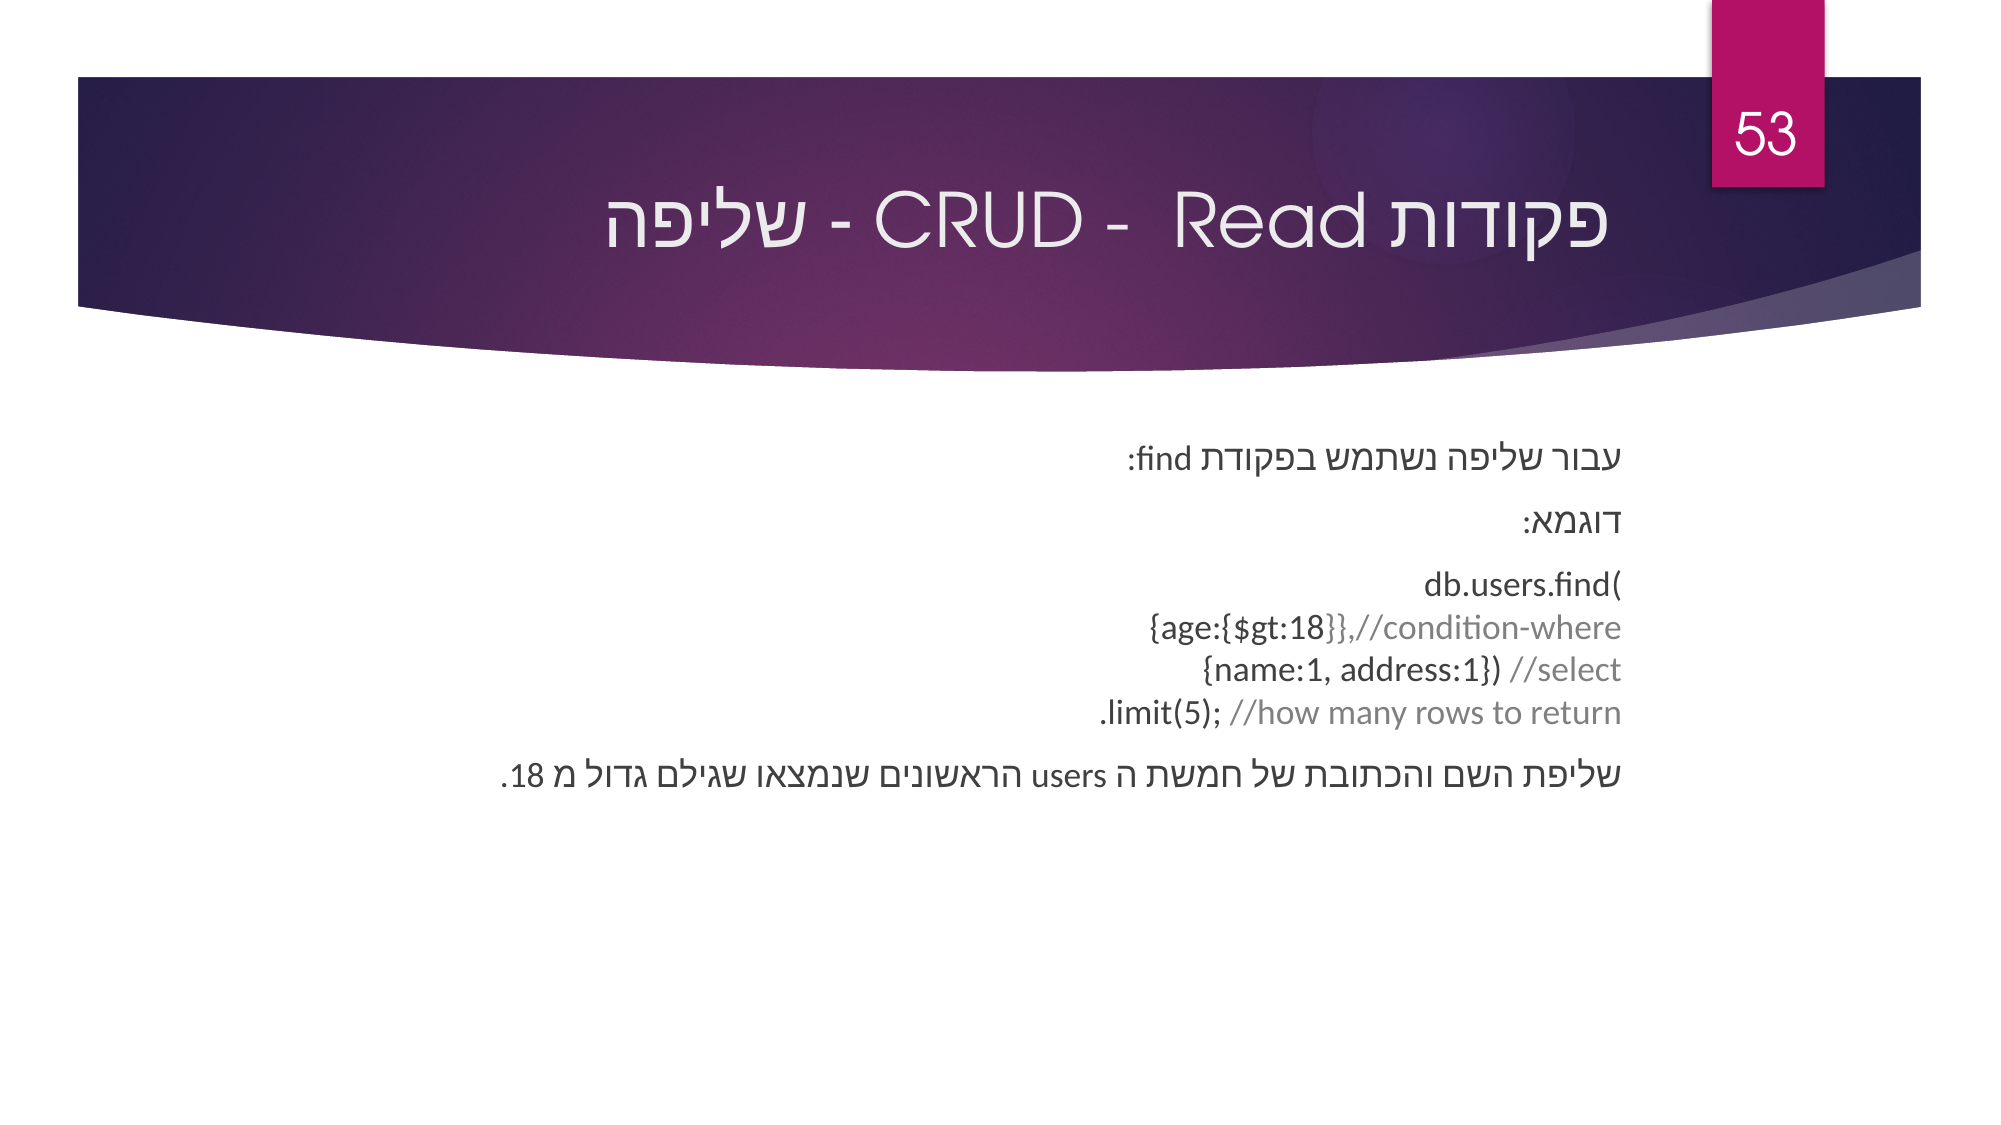

53
# פקודות CRUD -  Read - שליפה
עבור שליפה נשתמש בפקודת find:
דוגמא:
db.users.find(
{age:{$gt:18}},//condition-where
{name:1, address:1}) //select
.limit(5); //how many rows to return
שליפת השם והכתובת של חמשת ה users הראשונים שנמצאו שגילם גדול מ 18.